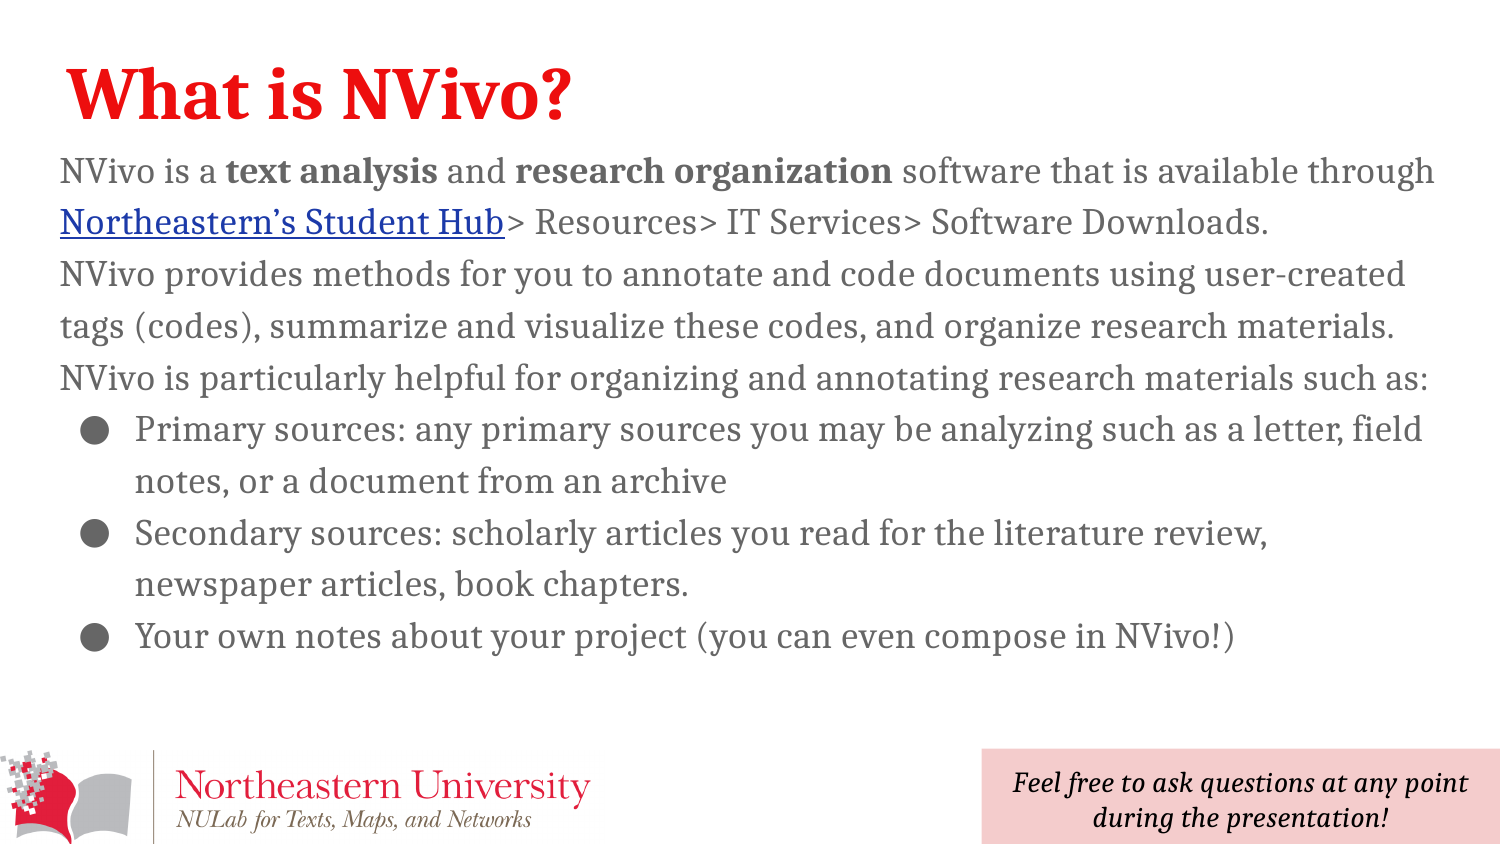

# What is NVivo?
NVivo is a text analysis and research organization software that is available through Northeastern’s Student Hub> Resources> IT Services> Software Downloads.
NVivo provides methods for you to annotate and code documents using user-created tags (codes), summarize and visualize these codes, and organize research materials. NVivo is particularly helpful for organizing and annotating research materials such as:
Primary sources: any primary sources you may be analyzing such as a letter, field notes, or a document from an archive
Secondary sources: scholarly articles you read for the literature review, newspaper articles, book chapters.
Your own notes about your project (you can even compose in NVivo!)